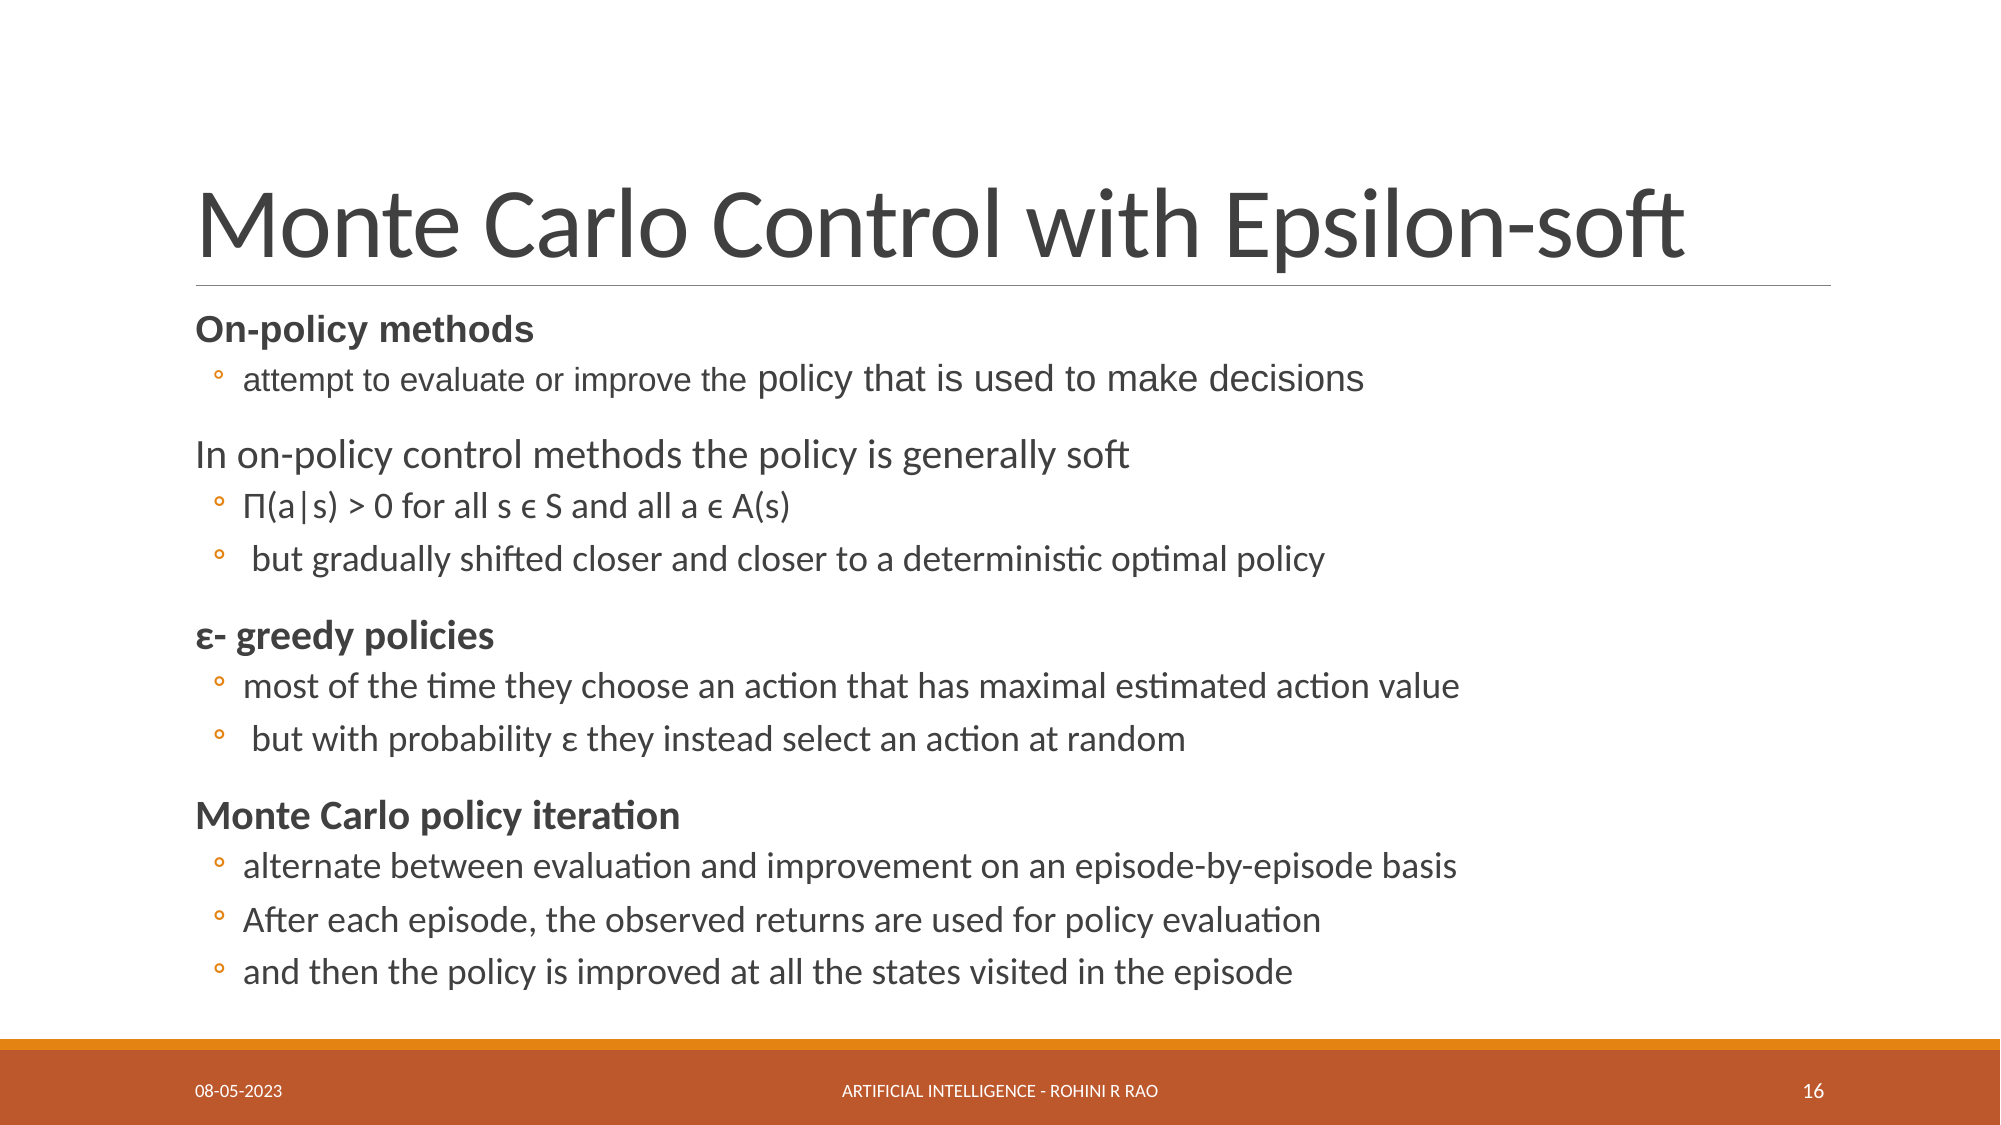

# Monte Carlo Control with Epsilon-soft
On-policy methods
attempt to evaluate or improve the policy that is used to make decisions
In on-policy control methods the policy is generally soft
Π(a|s) > 0 for all s ϵ S and all a ϵ A(s)
 but gradually shifted closer and closer to a deterministic optimal policy
ε- greedy policies
most of the time they choose an action that has maximal estimated action value
 but with probability ε they instead select an action at random
Monte Carlo policy iteration
alternate between evaluation and improvement on an episode-by-episode basis
After each episode, the observed returns are used for policy evaluation
and then the policy is improved at all the states visited in the episode
08-05-2023
Artificial Intelligence - Rohini R Rao
16